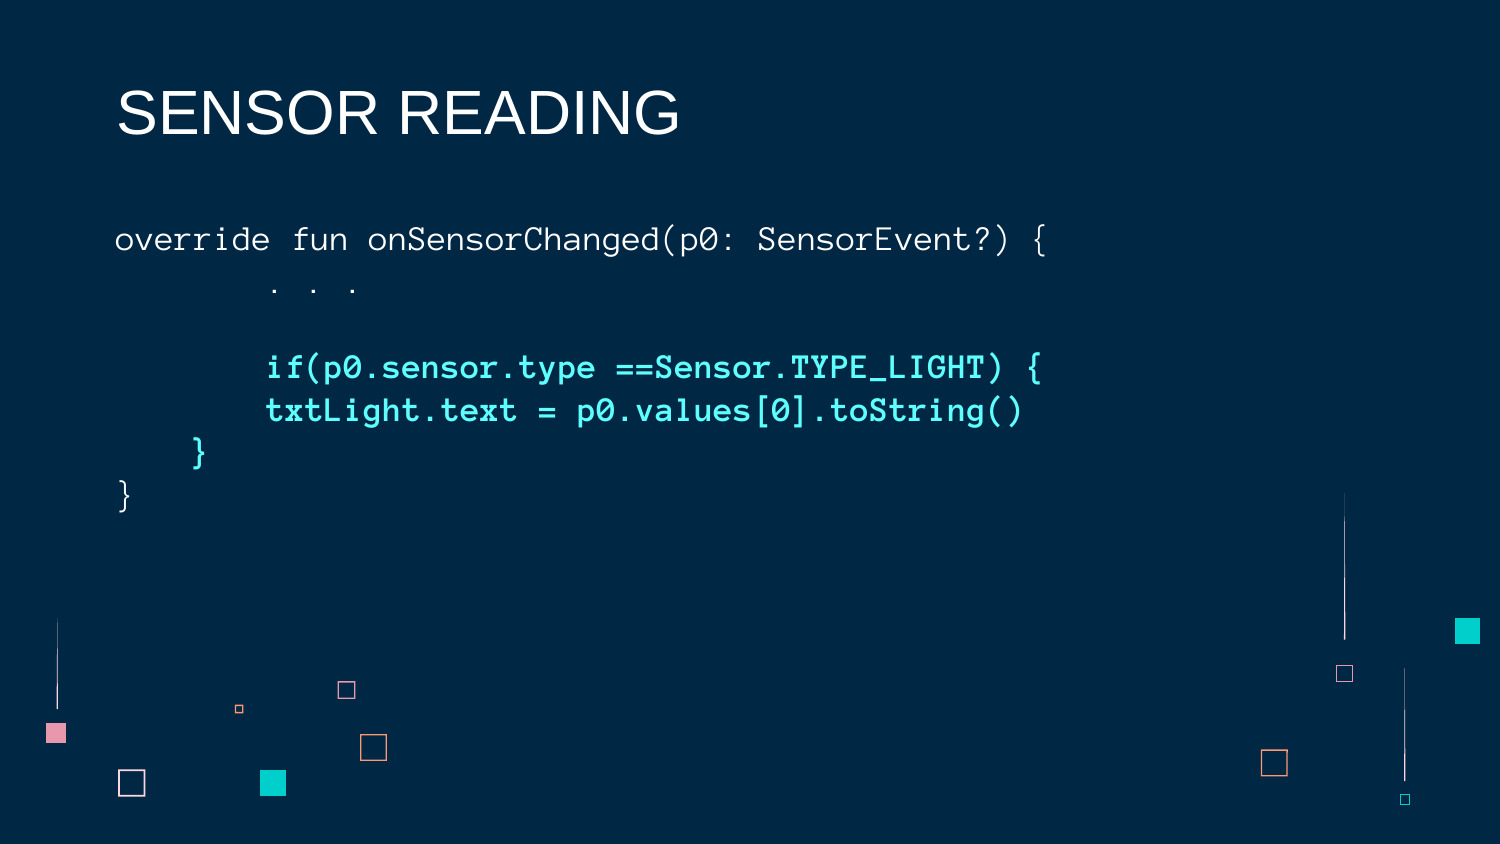

# SENSOR READING
override fun onSensorChanged(p0: SensorEvent?) {
	. . .
	if(p0.sensor.type ==Sensor.TYPE_LIGHT) {
     	txtLight.text = p0.values[0].toString()
}
}